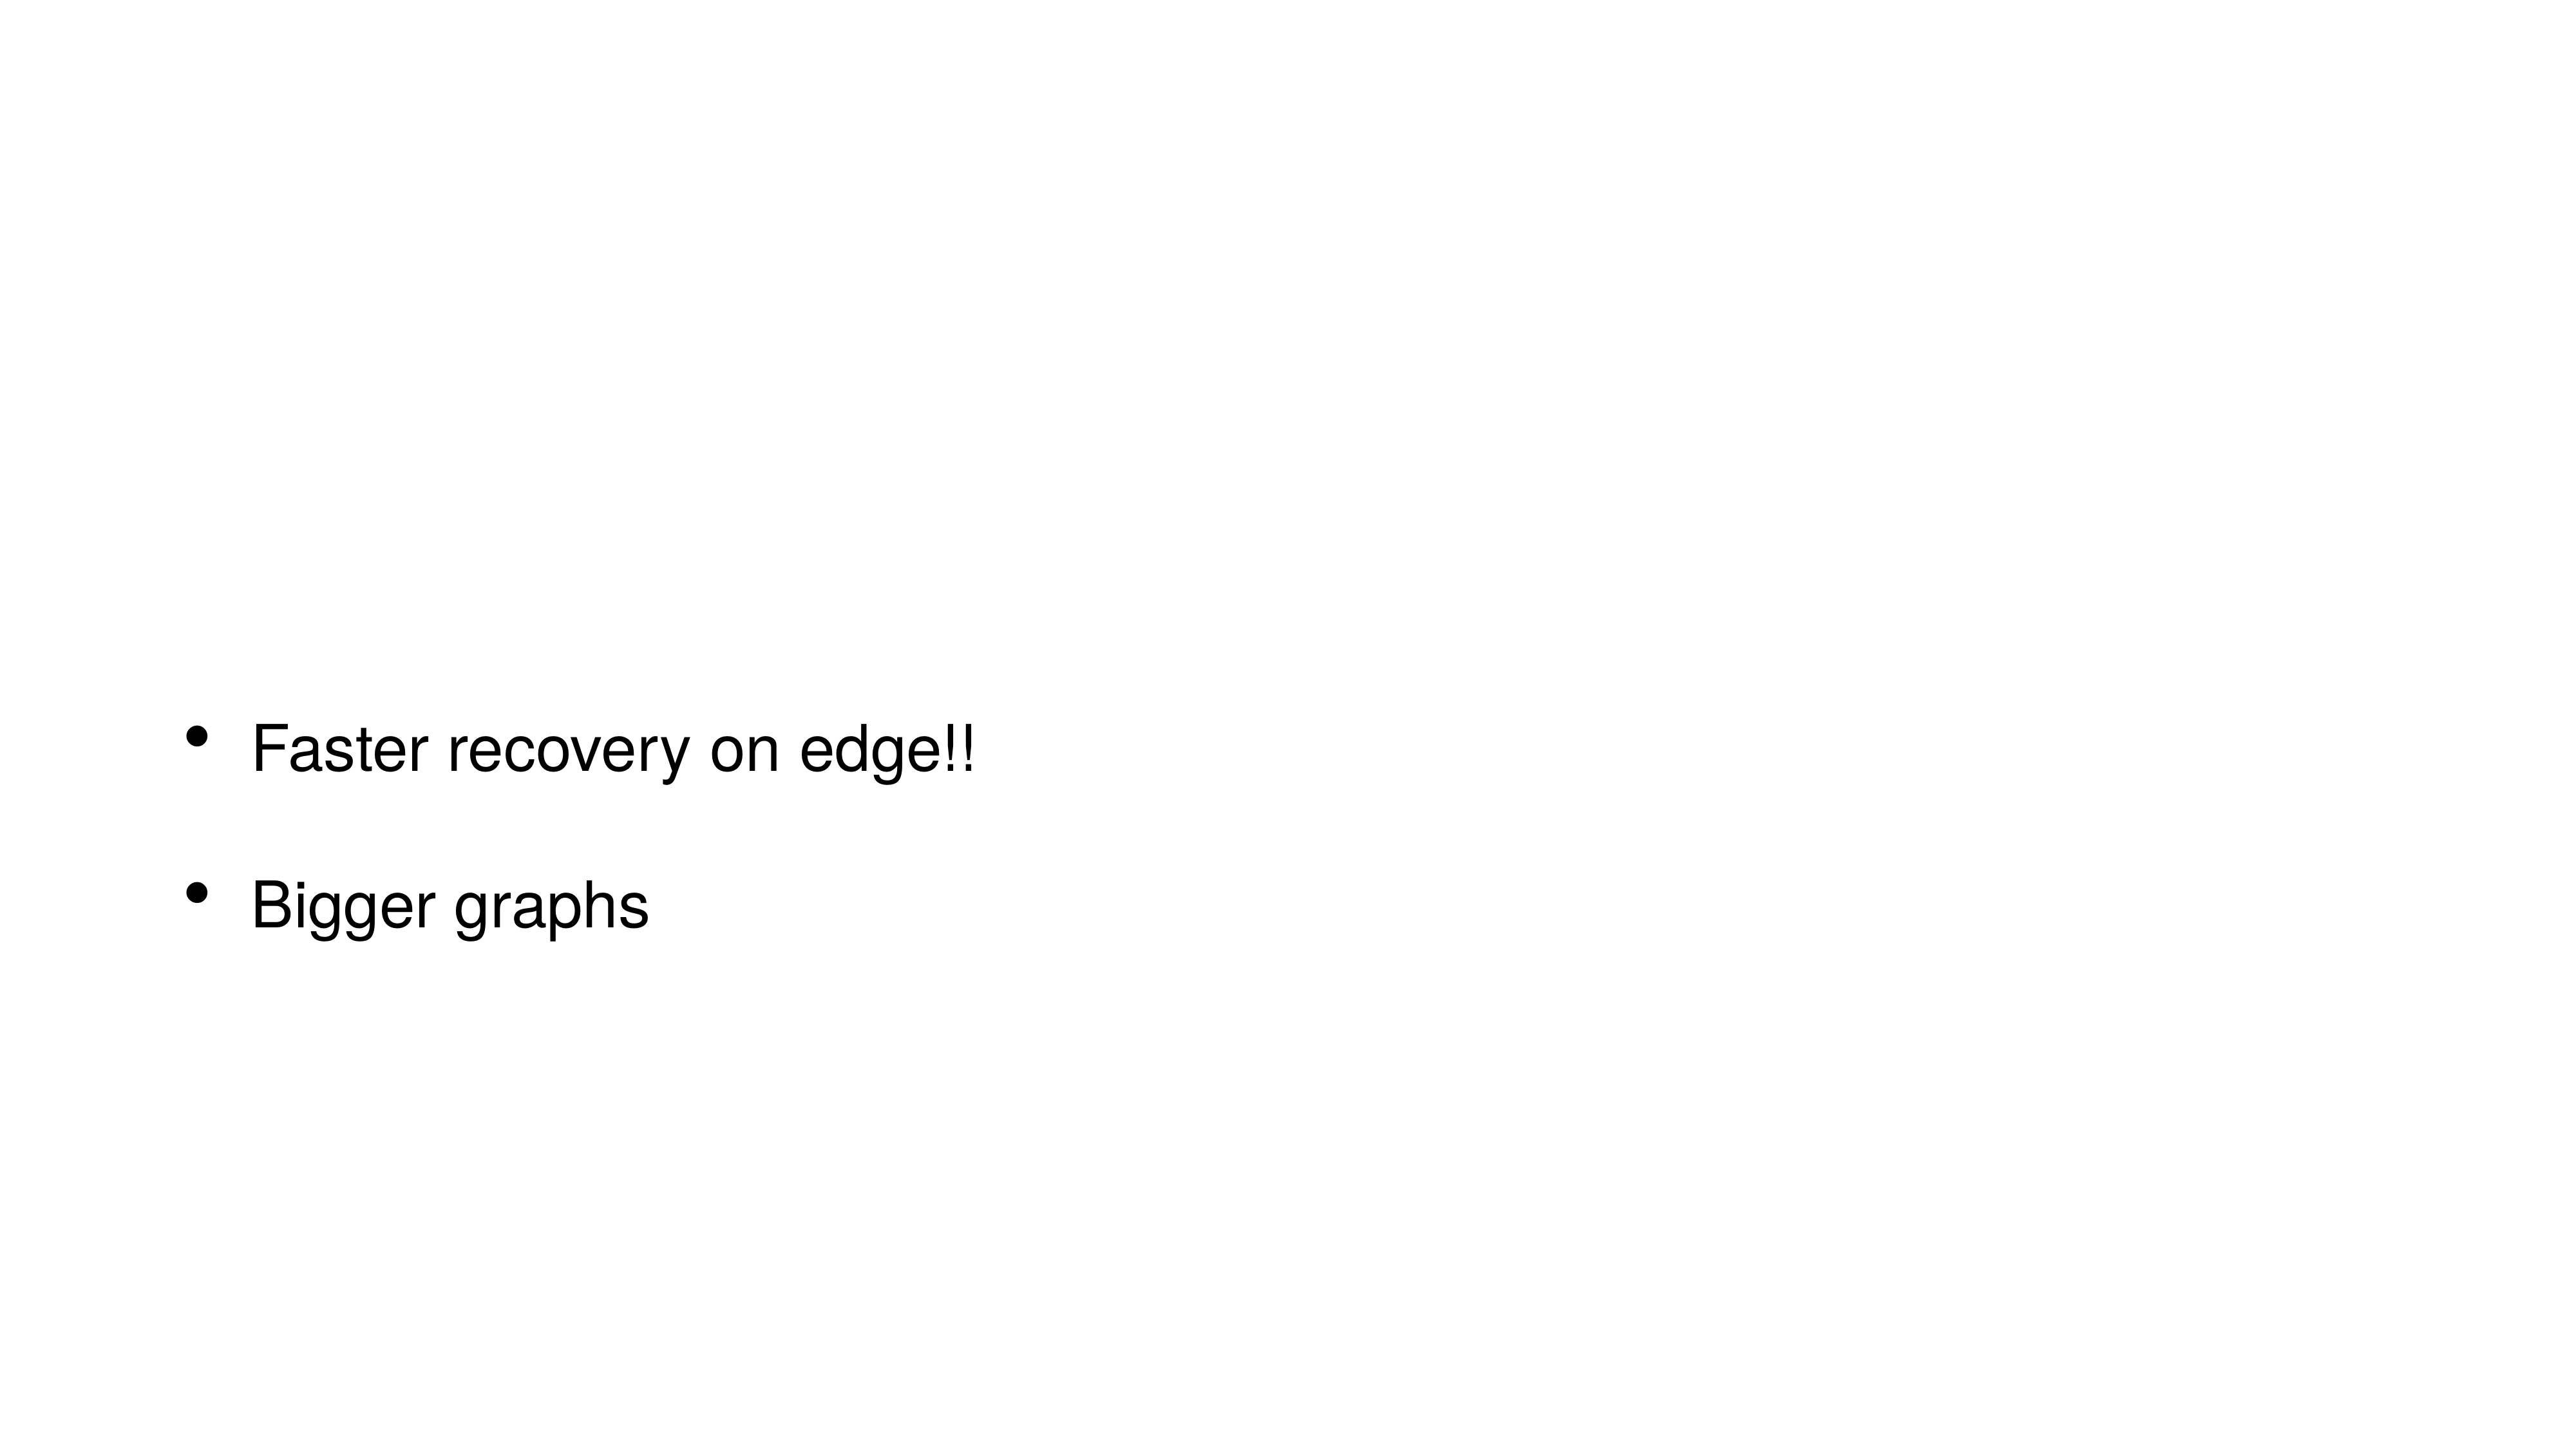

#
Faster recovery on edge!!
Bigger graphs
79